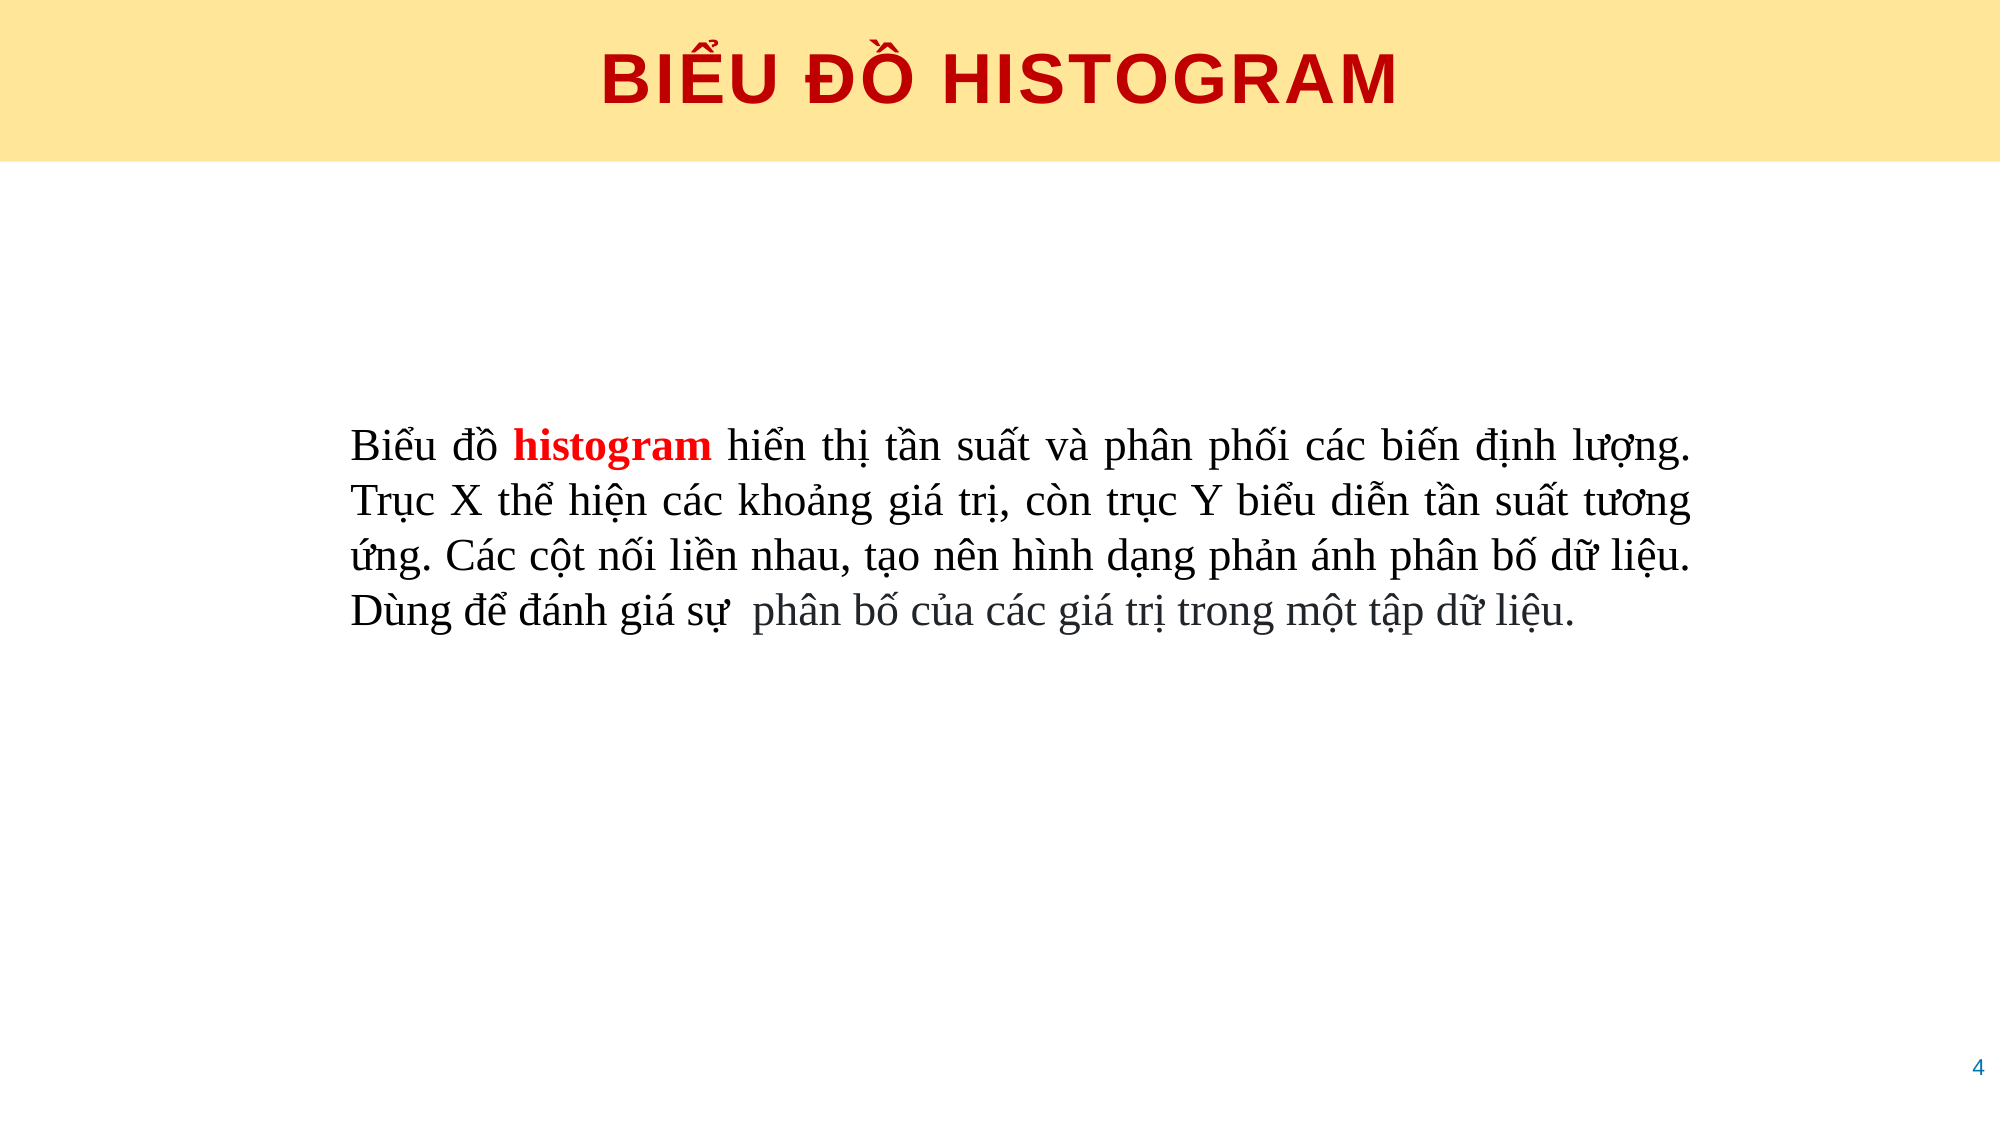

# BIỂU ĐỒ HISTOGRAM
Biểu đồ histogram hiển thị tần suất và phân phối các biến định lượng. Trục X thể hiện các khoảng giá trị, còn trục Y biểu diễn tần suất tương ứng. Các cột nối liền nhau, tạo nên hình dạng phản ánh phân bố dữ liệu. Dùng để đánh giá sự  phân bố của các giá trị trong một tập dữ liệu.

4